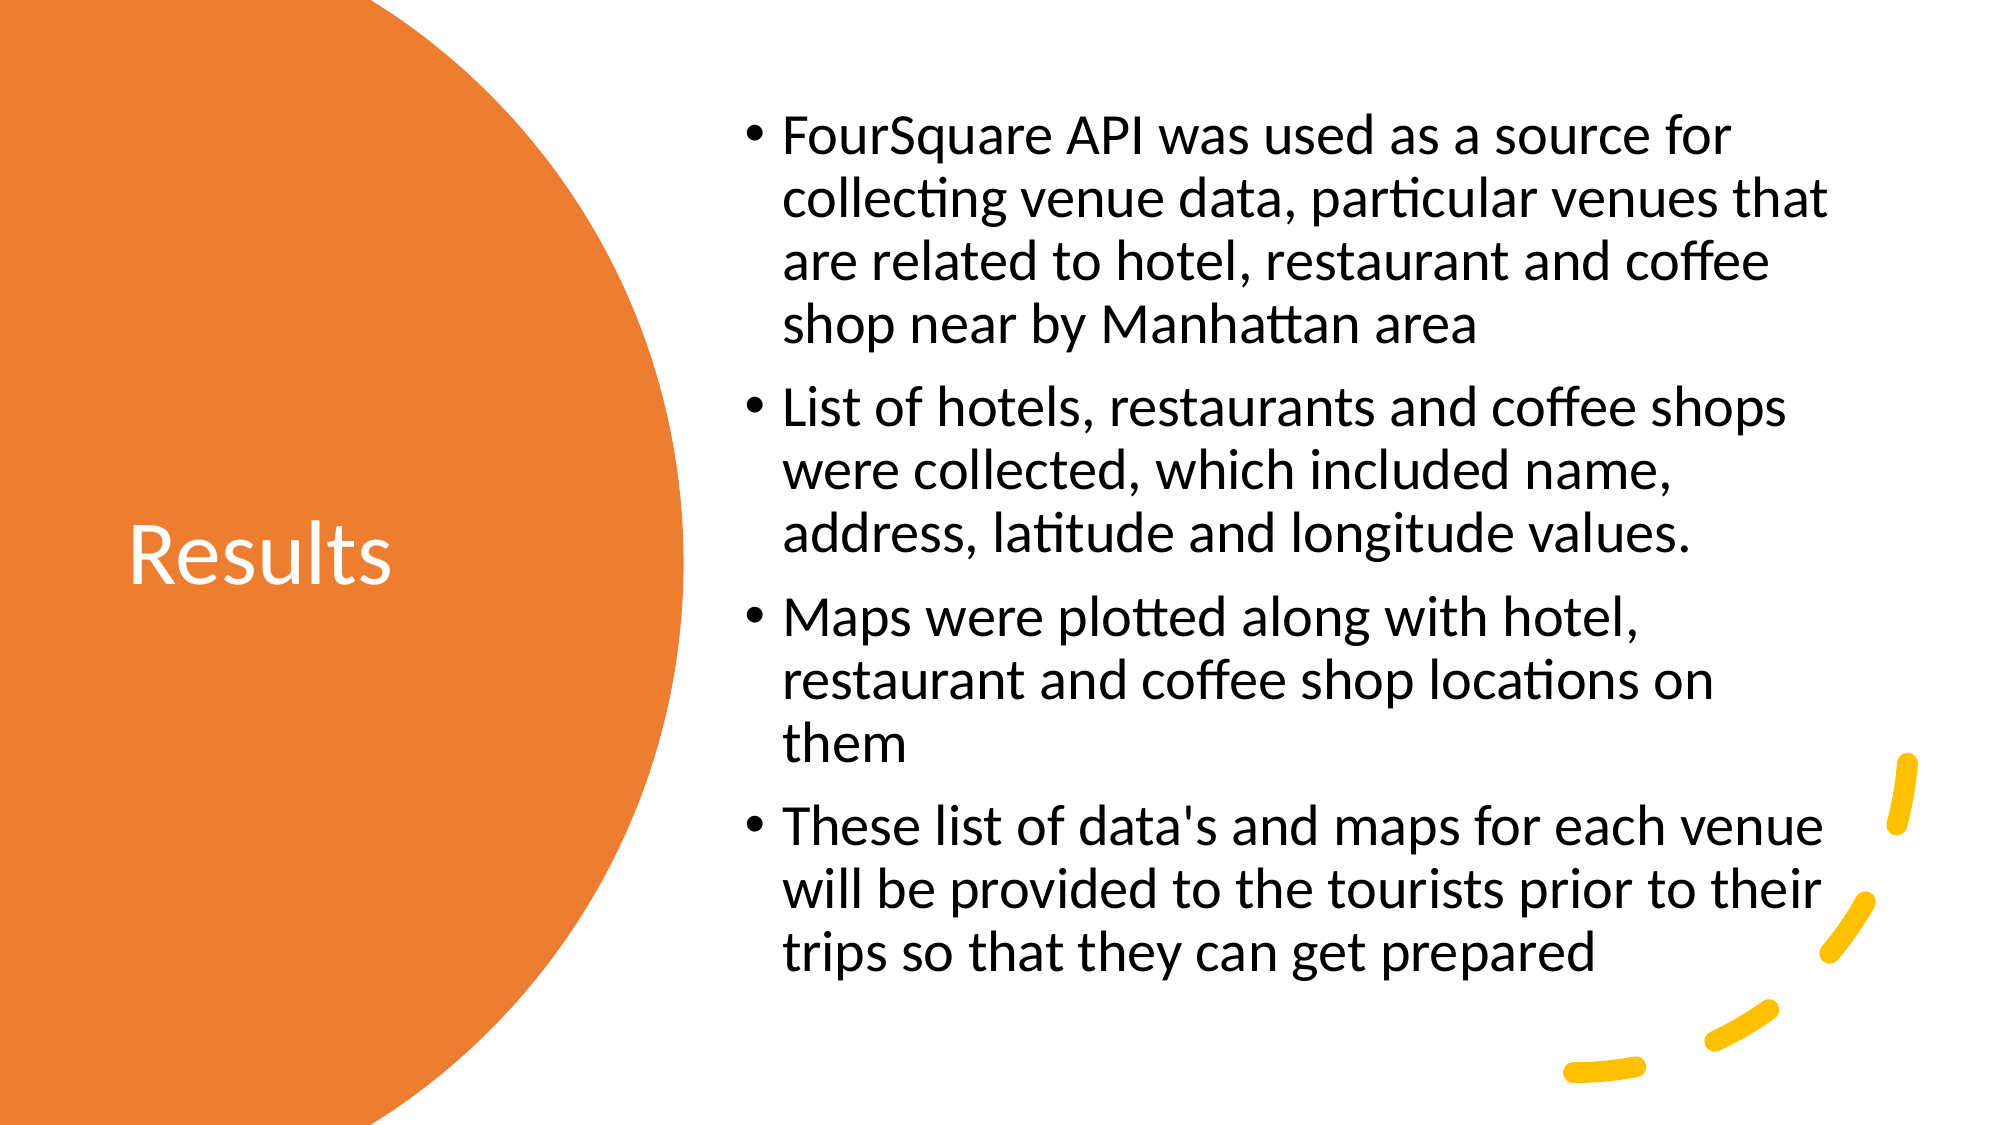

FourSquare API was used as a source for collecting venue data, particular venues that are related to hotel, restaurant and coffee shop near by Manhattan area
List of hotels, restaurants and coffee shops were collected, which included name, address, latitude and longitude values.
Maps were plotted along with hotel, restaurant and coffee shop locations on them
These list of data's and maps for each venue will be provided to the tourists prior to their trips so that they can get prepared

# Results